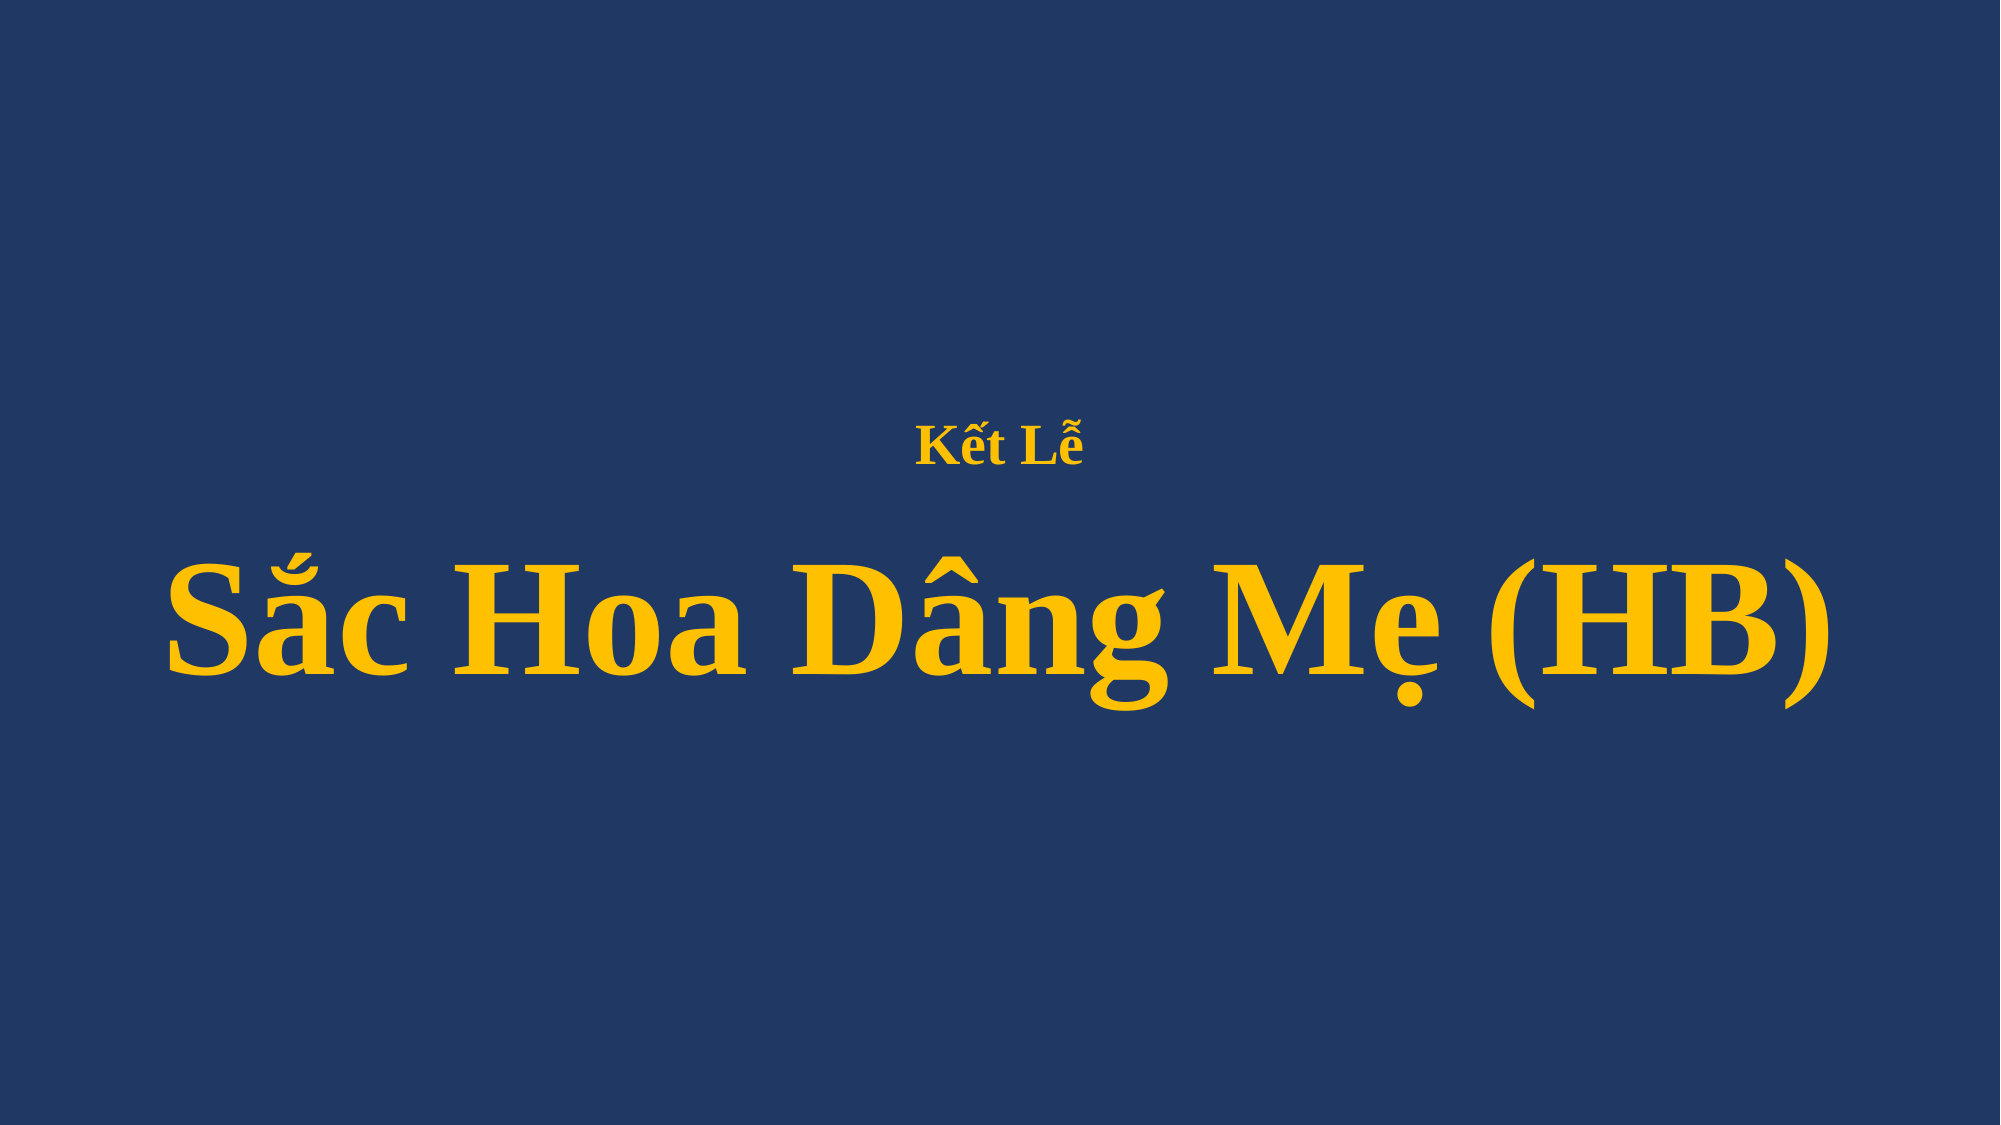

# Kết Lễ Sắc Hoa Dâng Mẹ (HB)